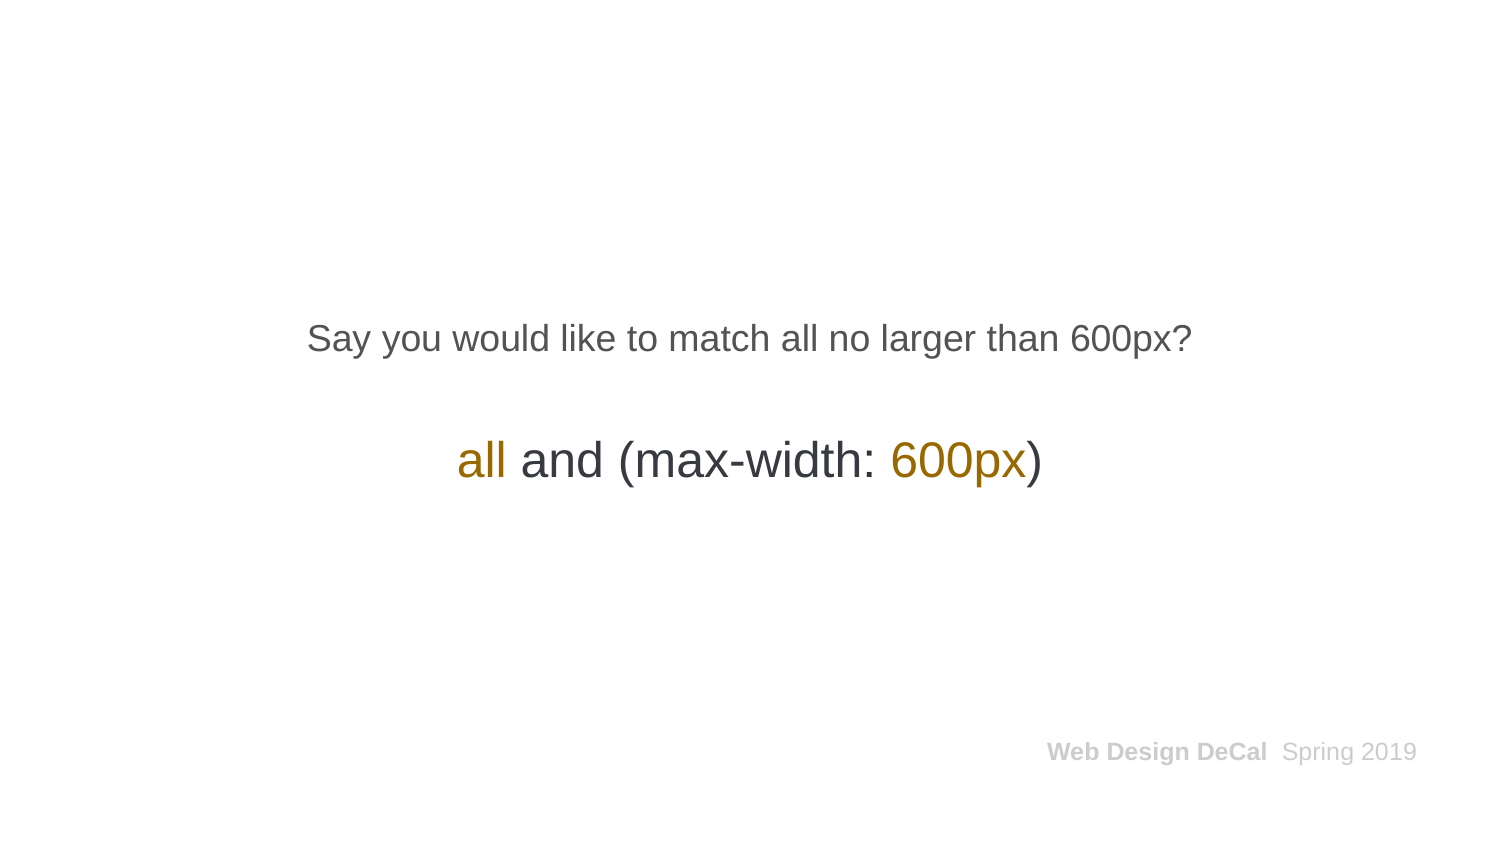

# Say you would like to match all no larger than 600px?

all and (max-width: 600px)